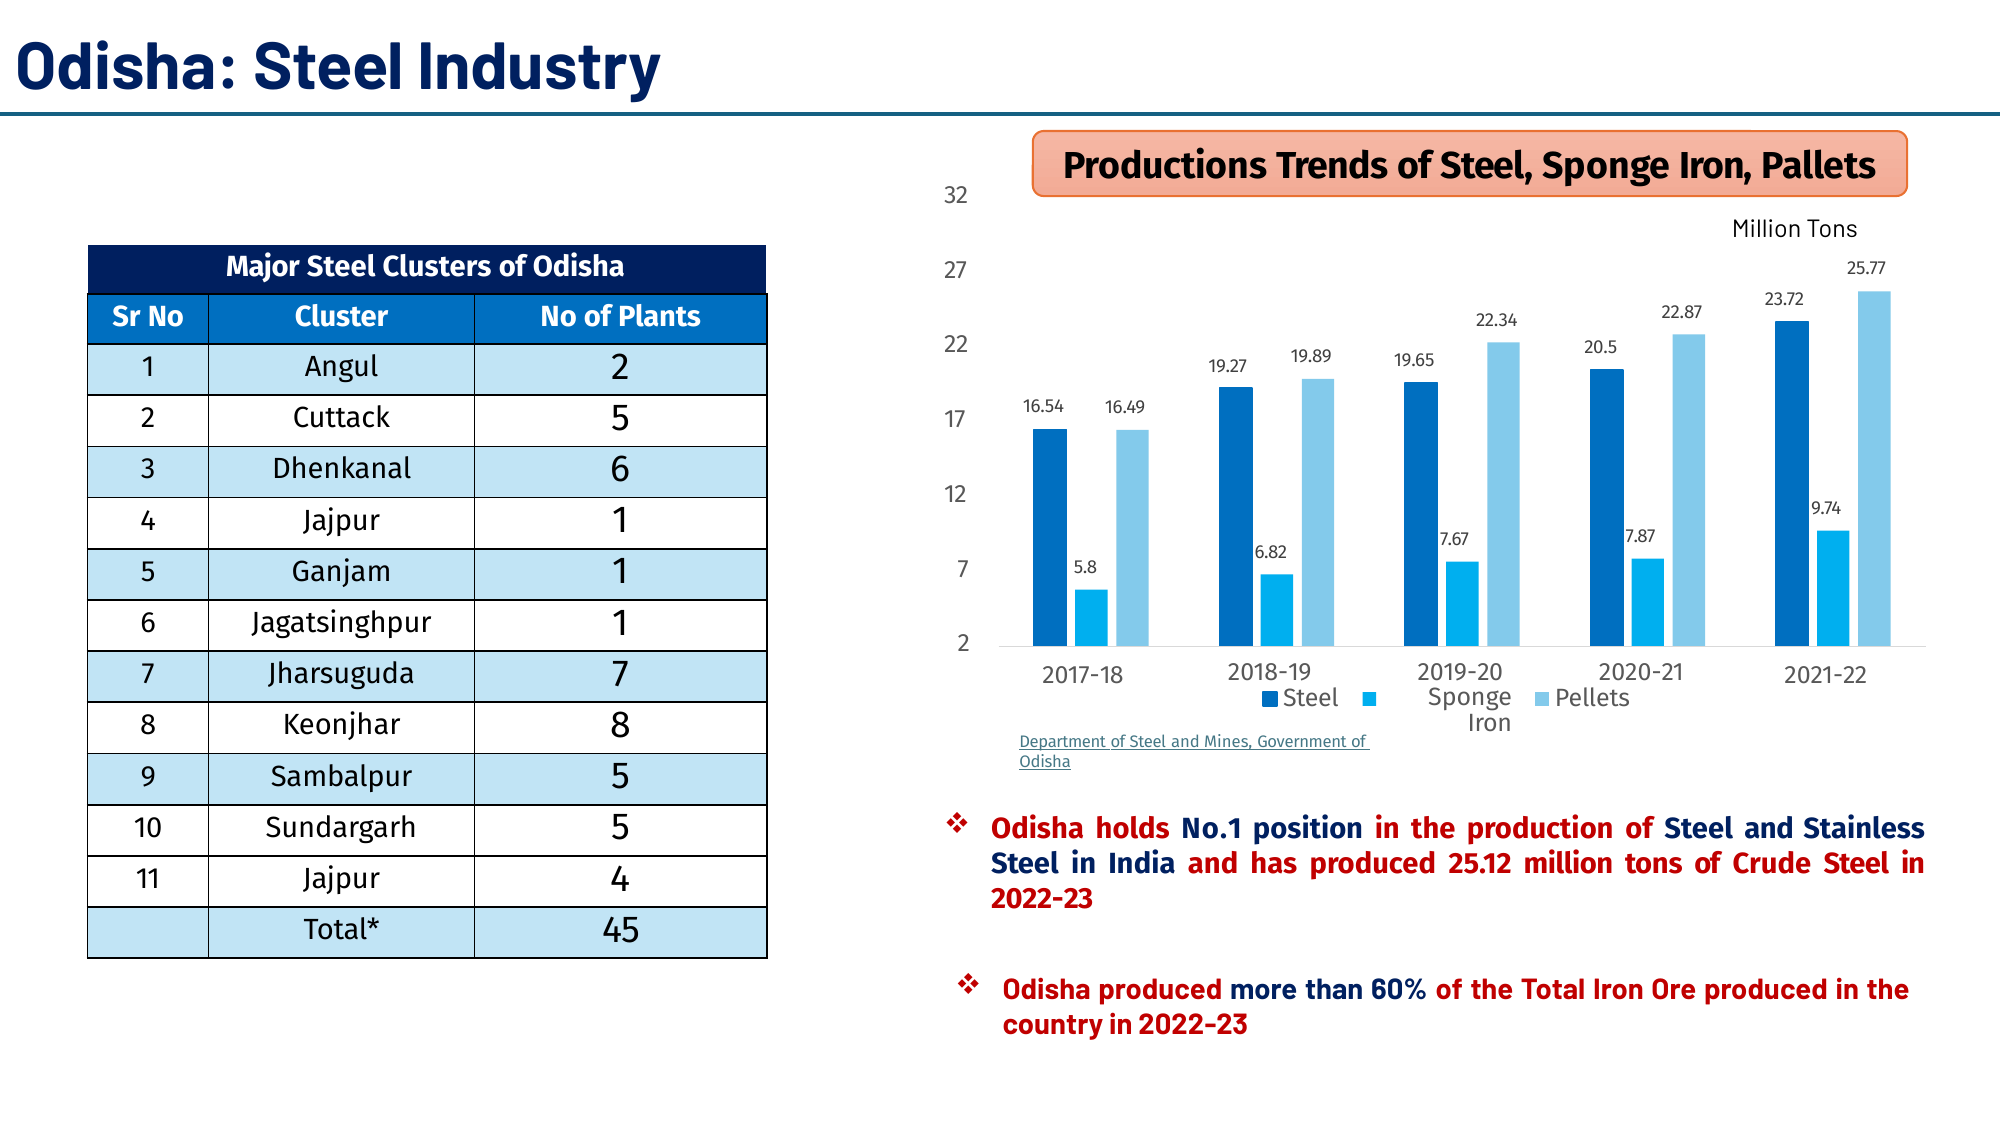

# Odisha: Steel Industry
Productions Trends of Steel, Sponge Iron, Pallets
32
27
25.77
23.72

22.87
22.34
22
20.5
19.89
19.65
19.27
16.54
16.49
17
12
9.74
7.87
7.67
6.82
7
5.8
2
2017-18
2018-19
Steel
2019-20
Sponge Iron
2020-21
Pellets
2021-22

Million Tons
| Major Steel Clusters of Odisha |  |  |
| --- | --- | --- |
| Sr No | Cluster | No of Plants |
| 1 | Angul | 2 |
| 2 | Cuttack | 5 |
| 3 | Dhenkanal | 6 |
| 4 | Jajpur | 1 |
| 5 | Ganjam | 1 |
| 6 | Jagatsinghpur | 1 |
| 7 | Jharsuguda | 7 |
| 8 | Keonjhar | 8 |
| 9 | Sambalpur | 5 |
| 10 | Sundargarh | 5 |
| 11 | Jajpur | 4 |
|  | Total\* | 45 |
Department of Steel and Mines, Government of Odisha
Odisha holds No.1 position in the production of Steel and Stainless Steel in India and has produced 25.12 million tons of Crude Steel in 2022-23
Odisha produced more than 60% of the Total Iron Ore produced in the country in 2022-23